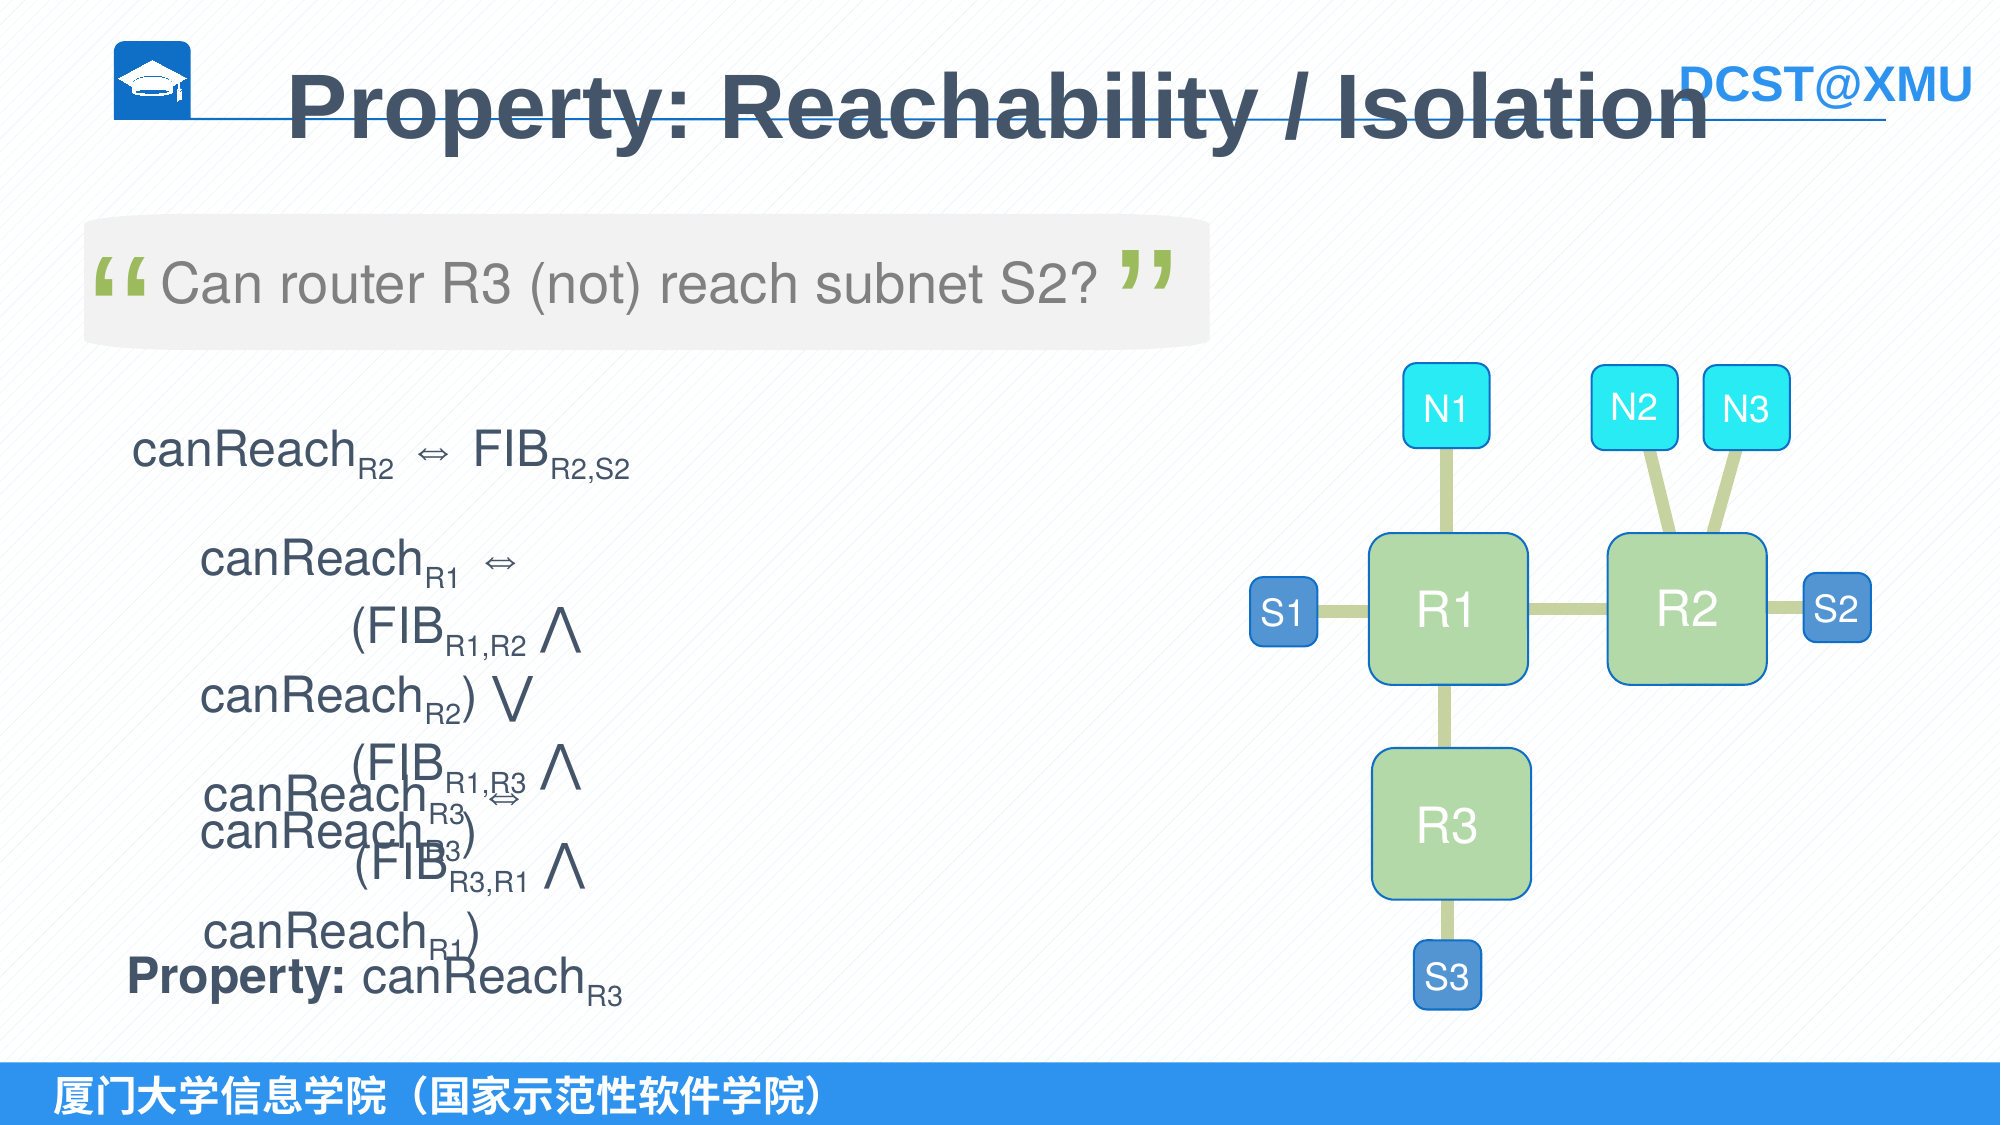

Property: Reachability / Isolation
’’
‘‘

Can router R3 (not) reach subnet S2?

N2
N1
N3

R2

R1

S2
S1

R3

S3
canReachR2 ⇔ FIBR2,S2
canReachR1 ⇔
(FIBR1,R2 ⋀ canReachR2) ⋁
(FIBR1,R3 ⋀ canReachR3)
canReachR3 ⇔
(FIBR3,R1 ⋀ canReachR1)
Property: canReachR3